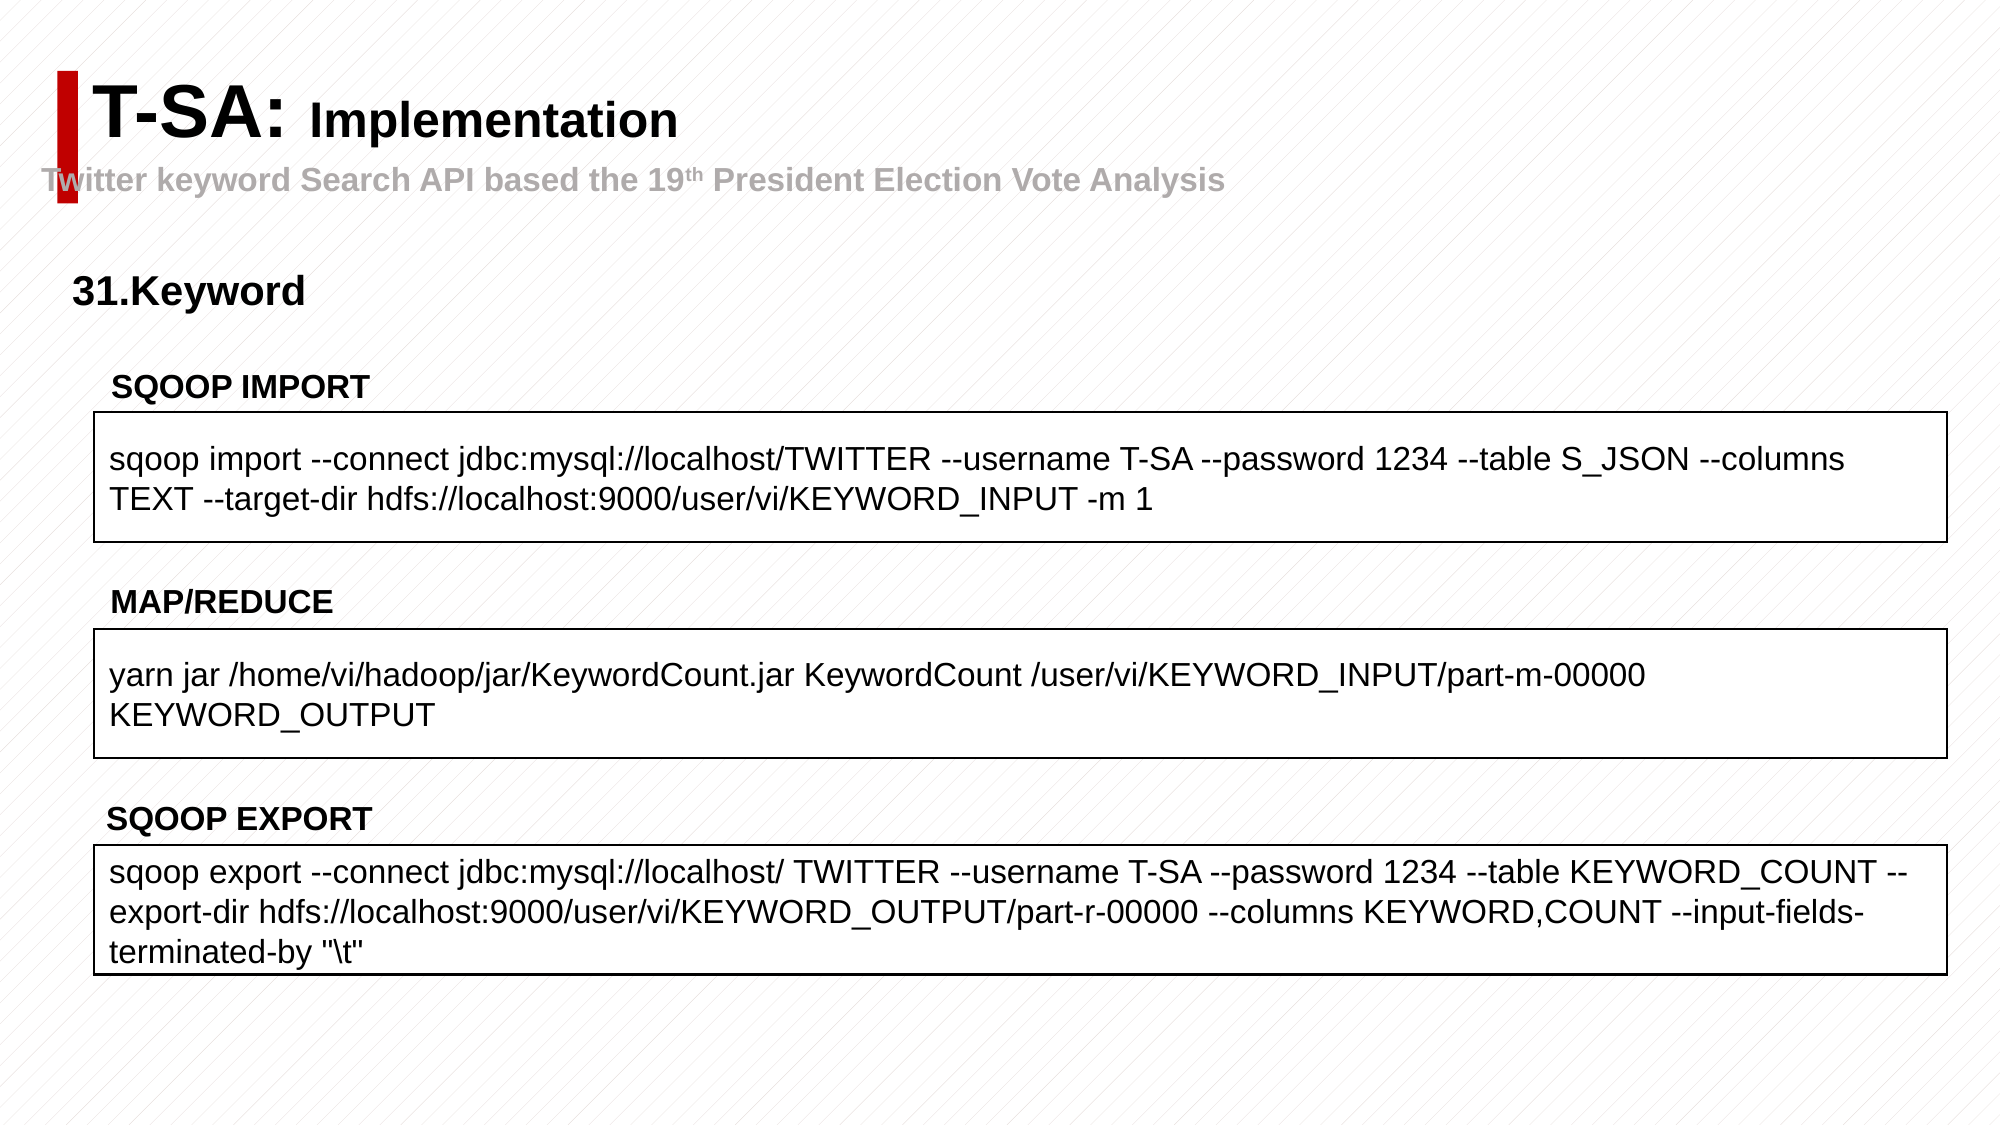

T-SA: Implementation

Twitter keyword Search API based the 19th President Election Vote Analysis
31.Keyword
SQOOP IMPORT
sqoop import --connect jdbc:mysql://localhost/TWITTER --username T-SA --password 1234 --table S_JSON --columns TEXT --target-dir hdfs://localhost:9000/user/vi/KEYWORD_INPUT -m 1
MAP/REDUCE
yarn jar /home/vi/hadoop/jar/KeywordCount.jar KeywordCount /user/vi/KEYWORD_INPUT/part-m-00000 KEYWORD_OUTPUT
SQOOP EXPORT
sqoop export --connect jdbc:mysql://localhost/ TWITTER --username T-SA --password 1234 --table KEYWORD_COUNT --export-dir hdfs://localhost:9000/user/vi/KEYWORD_OUTPUT/part-r-00000 --columns KEYWORD,COUNT --input-fields-terminated-by "\t"